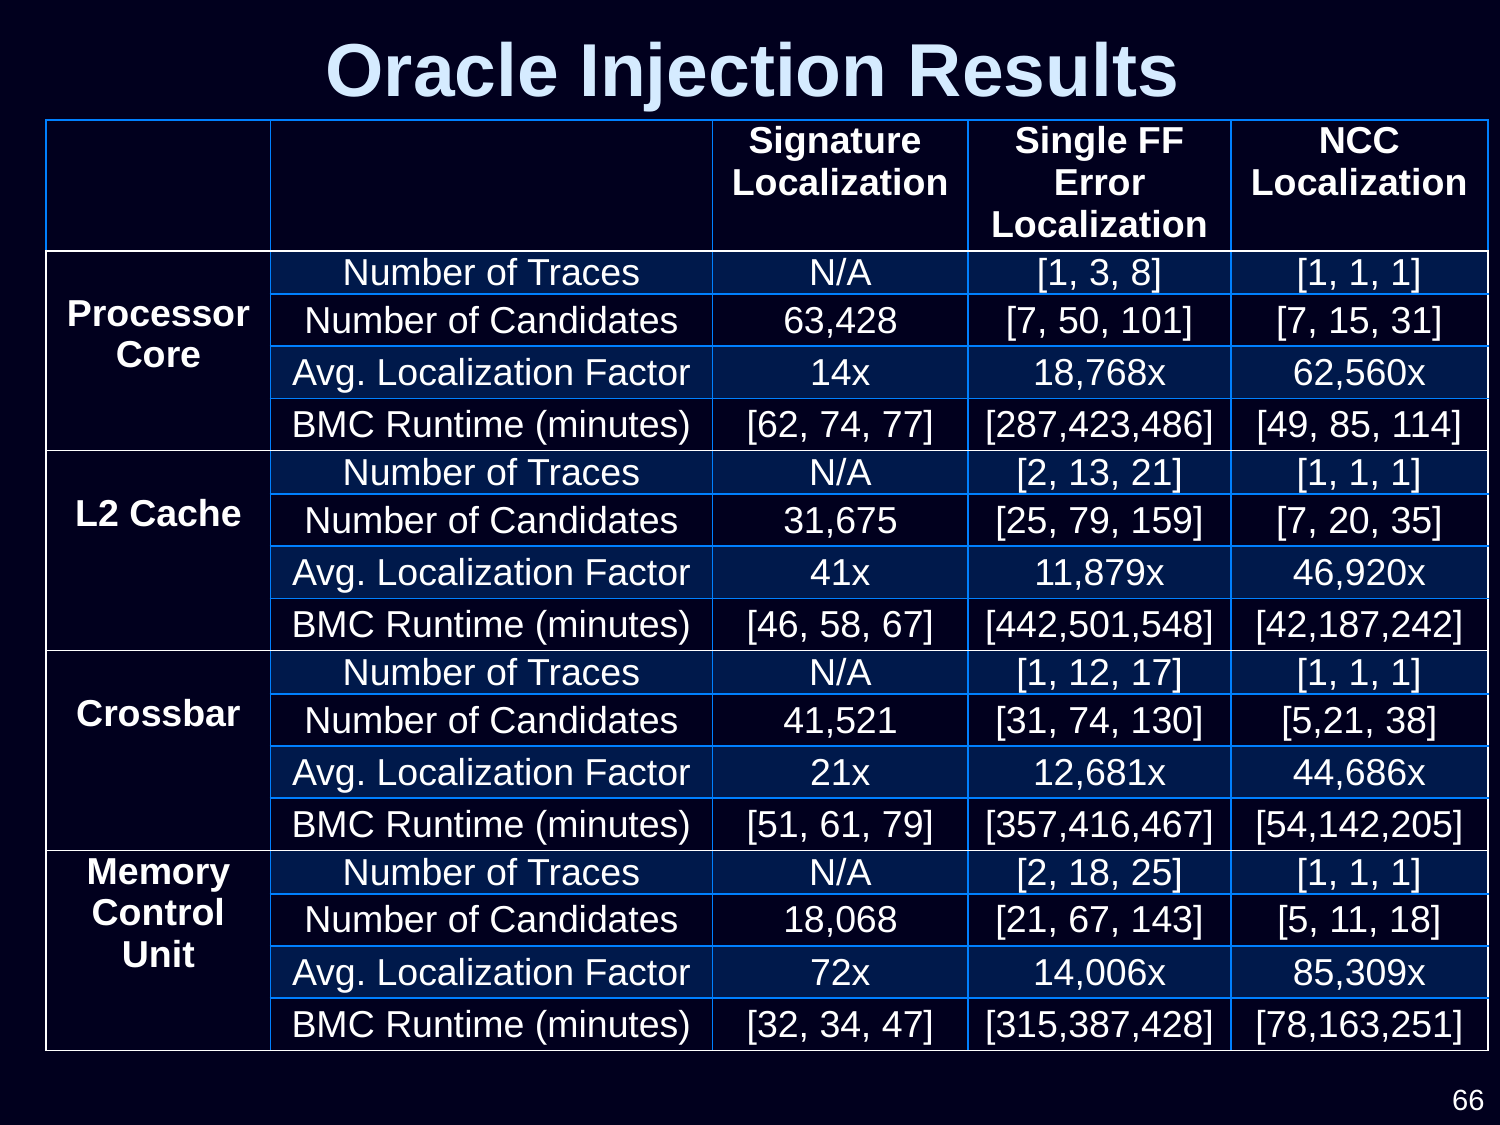

Oracle Injection Results
|  |  | Signature Localization | Single FF Error Localization | NCC Localization |
| --- | --- | --- | --- | --- |
| Processor Core | Number of Traces | N/A | [1, 3, 8] | [1, 1, 1] |
|  | Number of Candidates | 63,428 | [7, 50, 101] | [7, 15, 31] |
|  | Avg. Localization Factor | 14x | 18,768x | 62,560x |
|  | BMC Runtime (minutes) | [62, 74, 77] | [287,423,486] | [49, 85, 114] |
| L2 Cache | Number of Traces | N/A | [2, 13, 21] | [1, 1, 1] |
|  | Number of Candidates | 31,675 | [25, 79, 159] | [7, 20, 35] |
|  | Avg. Localization Factor | 41x | 11,879x | 46,920x |
|  | BMC Runtime (minutes) | [46, 58, 67] | [442,501,548] | [42,187,242] |
| Crossbar | Number of Traces | N/A | [1, 12, 17] | [1, 1, 1] |
|  | Number of Candidates | 41,521 | [31, 74, 130] | [5,21, 38] |
|  | Avg. Localization Factor | 21x | 12,681x | 44,686x |
|  | BMC Runtime (minutes) | [51, 61, 79] | [357,416,467] | [54,142,205] |
| Memory Control Unit | Number of Traces | N/A | [2, 18, 25] | [1, 1, 1] |
|  | Number of Candidates | 18,068 | [21, 67, 143] | [5, 11, 18] |
|  | Avg. Localization Factor | 72x | 14,006x | 85,309x |
|  | BMC Runtime (minutes) | [32, 34, 47] | [315,387,428] | [78,163,251] |
66